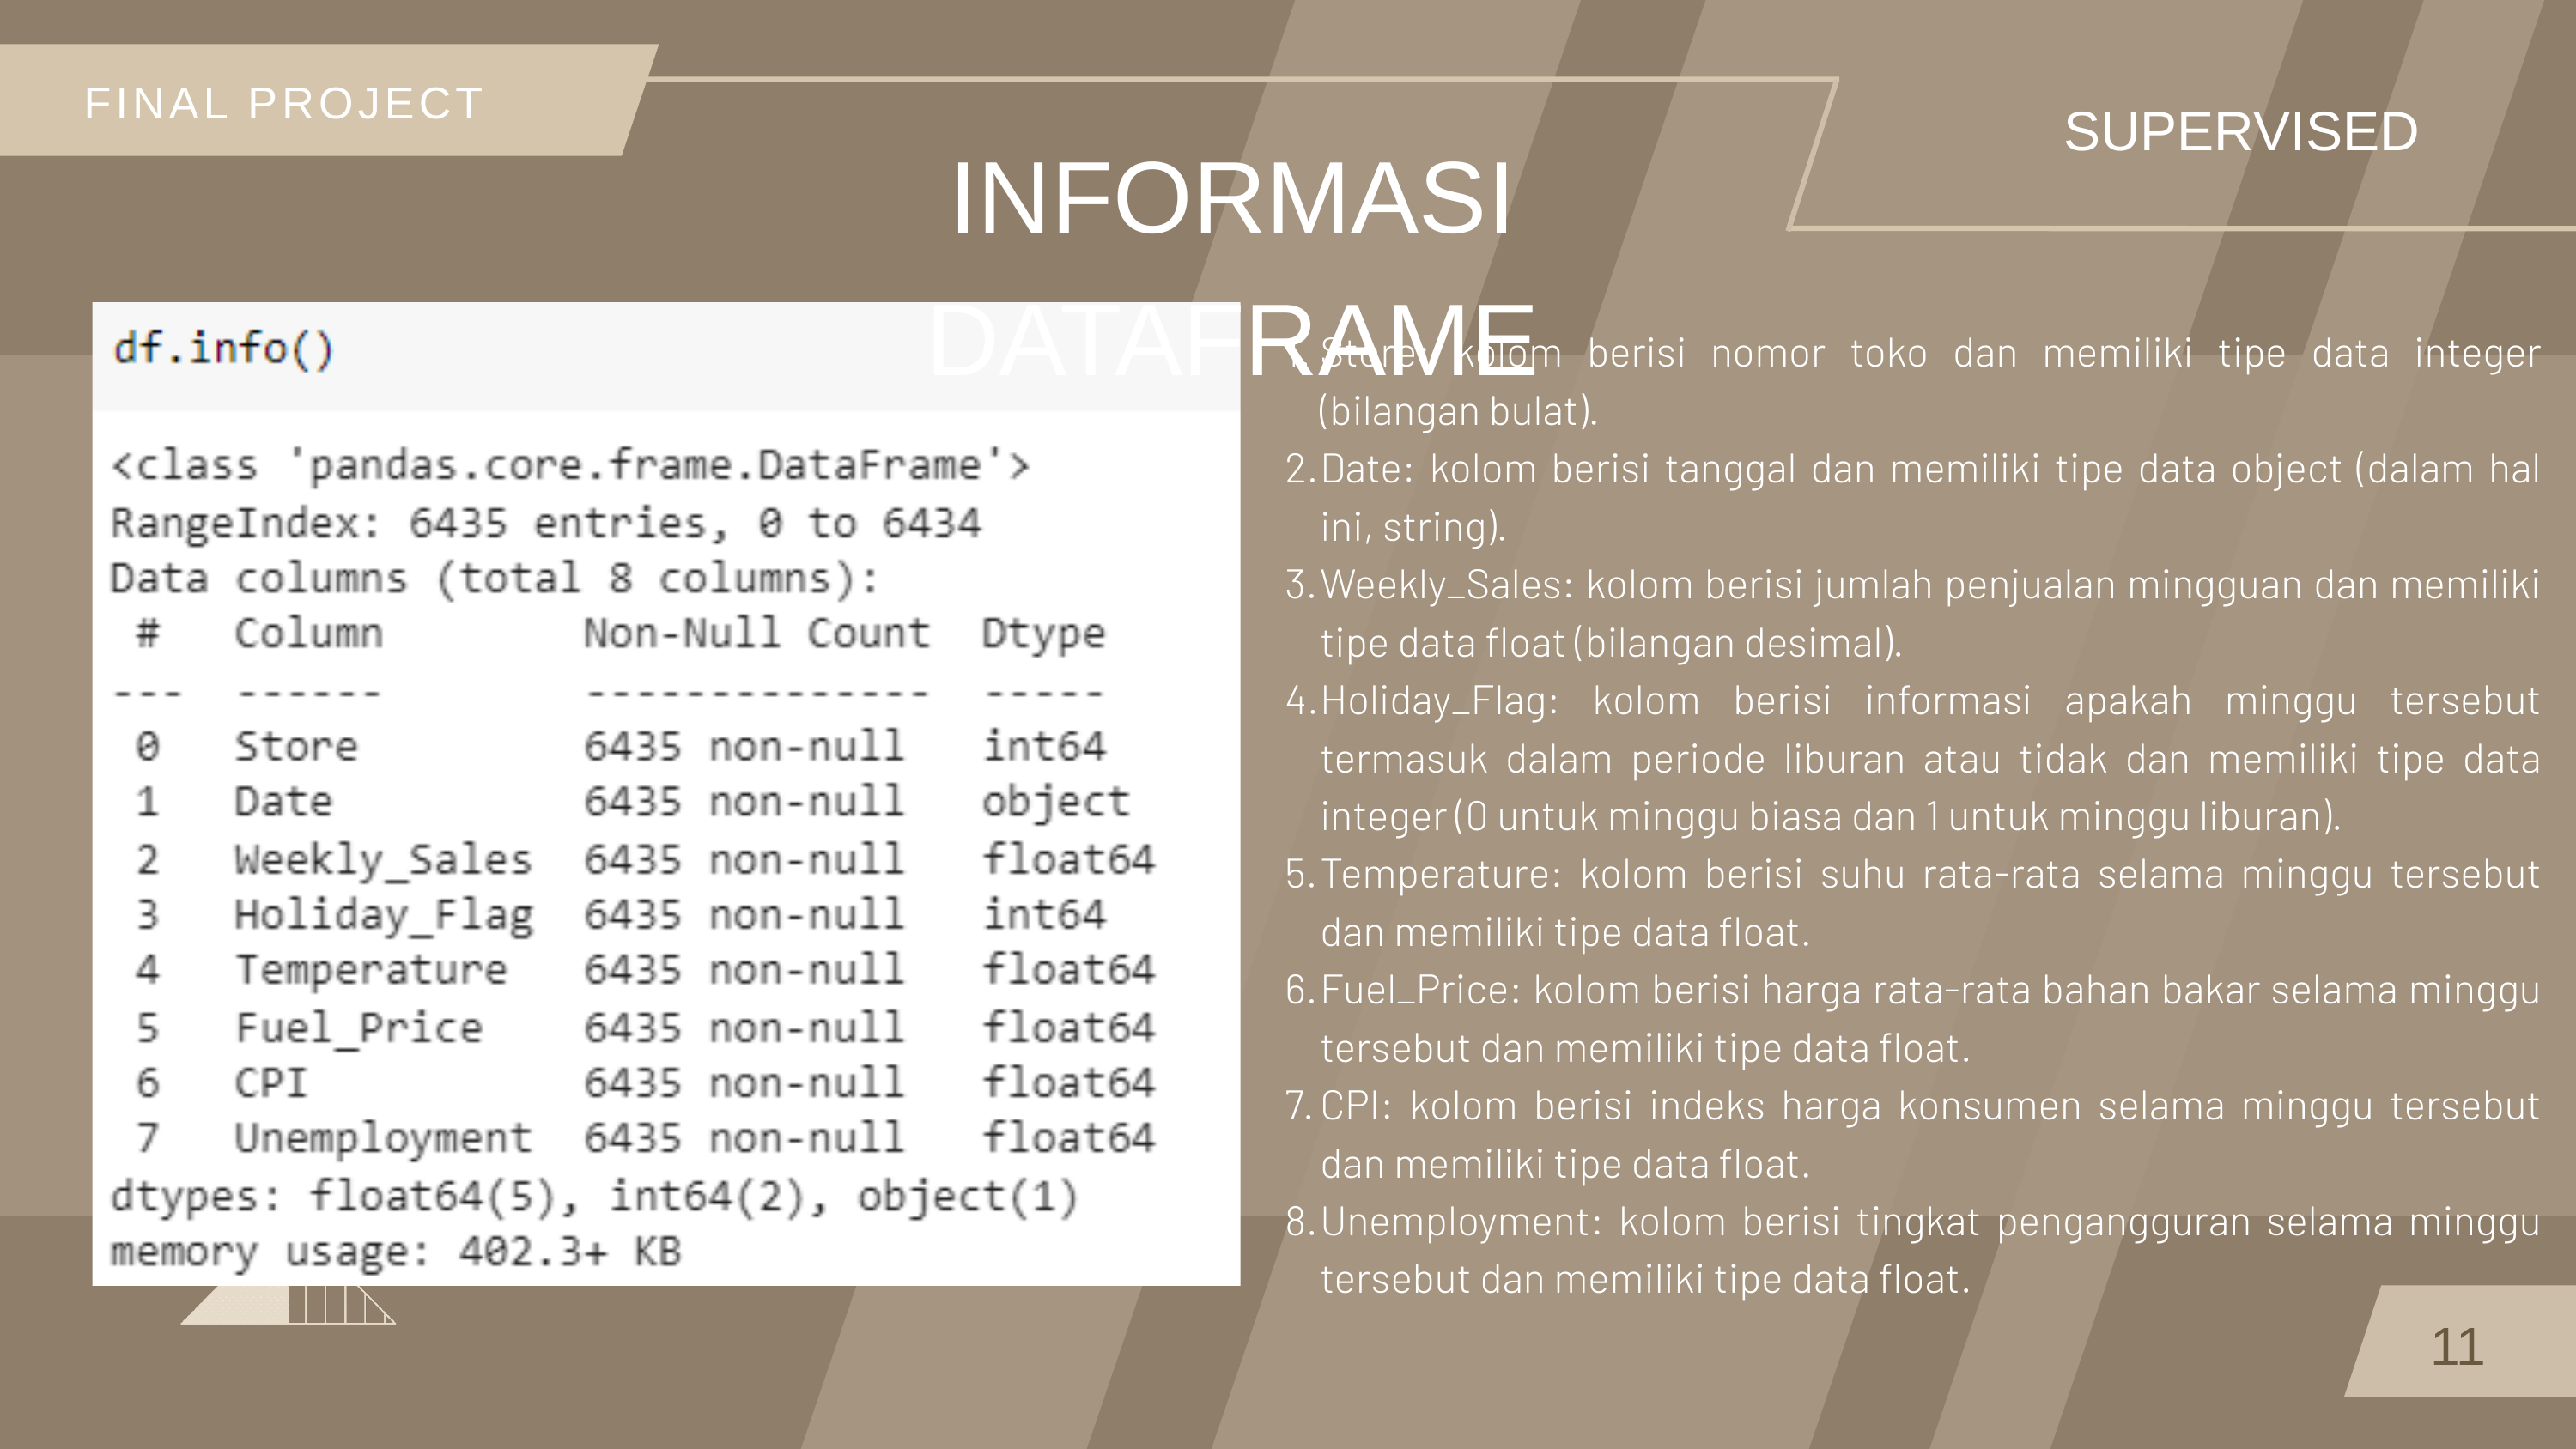

FINAL PROJECT

SUPERVISED
INFORMASI DATAFRAME

Store: kolom berisi nomor toko dan memiliki tipe data integer (bilangan bulat).
Date: kolom berisi tanggal dan memiliki tipe data object (dalam hal ini, string).
Weekly_Sales: kolom berisi jumlah penjualan mingguan dan memiliki tipe data float (bilangan desimal).
Holiday_Flag: kolom berisi informasi apakah minggu tersebut termasuk dalam periode liburan atau tidak dan memiliki tipe data integer (0 untuk minggu biasa dan 1 untuk minggu liburan).
Temperature: kolom berisi suhu rata-rata selama minggu tersebut dan memiliki tipe data float.
Fuel_Price: kolom berisi harga rata-rata bahan bakar selama minggu tersebut dan memiliki tipe data float.
CPI: kolom berisi indeks harga konsumen selama minggu tersebut dan memiliki tipe data float.
Unemployment: kolom berisi tingkat pengangguran selama minggu tersebut dan memiliki tipe data float.

11